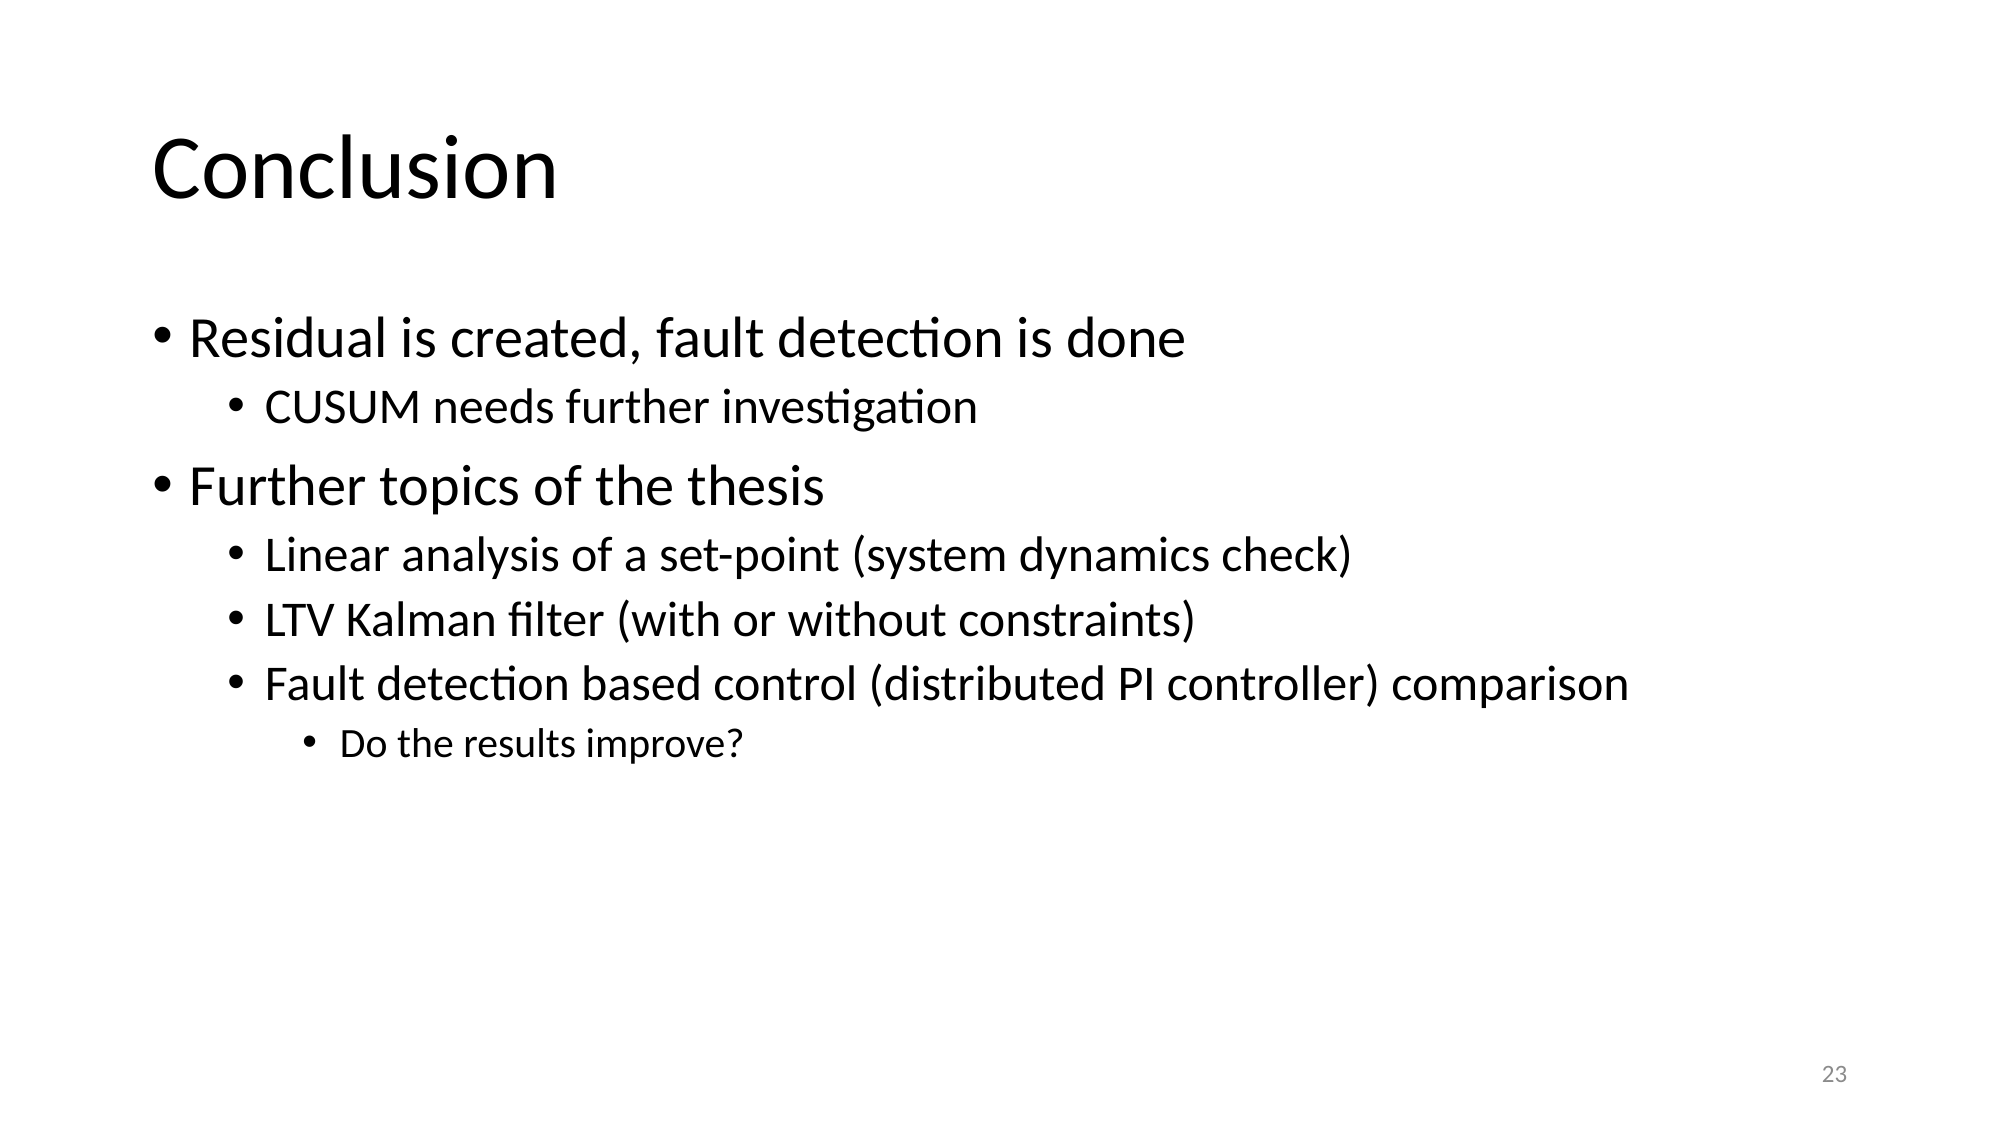

# Conclusion
Residual is created, fault detection is done
CUSUM needs further investigation
Further topics of the thesis
Linear analysis of a set-point (system dynamics check)
LTV Kalman filter (with or without constraints)
Fault detection based control (distributed PI controller) comparison
Do the results improve?

23